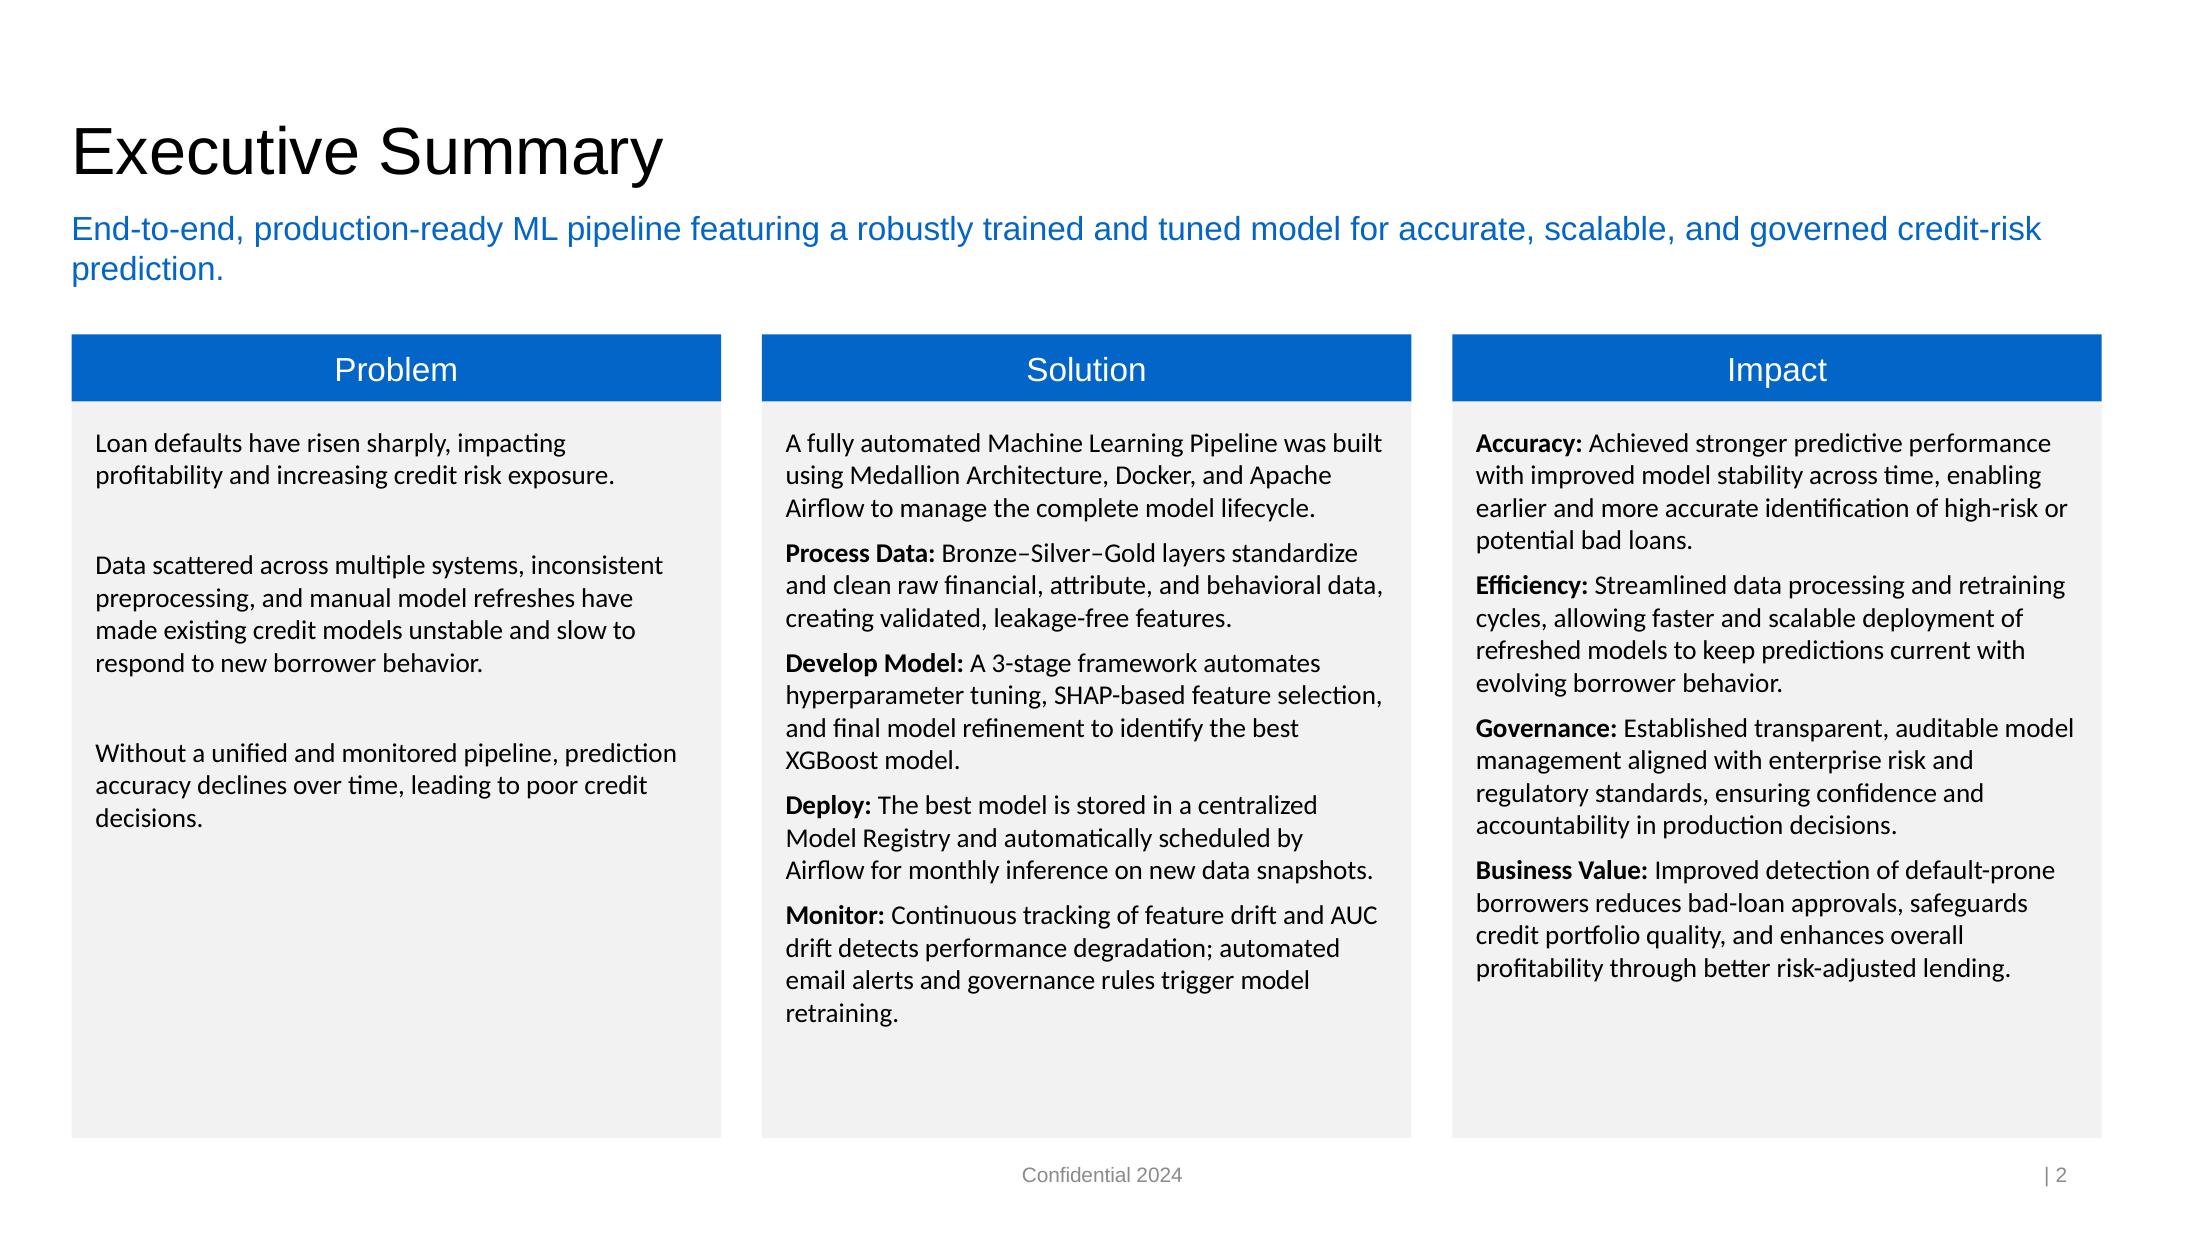

# Executive Summary
End-to-end, production-ready ML pipeline featuring a robustly trained and tuned model for accurate, scalable, and governed credit-risk prediction.
Problem
Solution
Impact
Loan defaults have risen sharply, impacting profitability and increasing credit risk exposure.

Data scattered across multiple systems, inconsistent preprocessing, and manual model refreshes have made existing credit models unstable and slow to respond to new borrower behavior.

Without a unified and monitored pipeline, prediction accuracy declines over time, leading to poor credit decisions.
A fully automated Machine Learning Pipeline was built using Medallion Architecture, Docker, and Apache Airflow to manage the complete model lifecycle.
Process Data: Bronze–Silver–Gold layers standardize and clean raw financial, attribute, and behavioral data, creating validated, leakage-free features.
Develop Model: A 3-stage framework automates hyperparameter tuning, SHAP-based feature selection, and final model refinement to identify the best XGBoost model.
Deploy: The best model is stored in a centralized Model Registry and automatically scheduled by Airflow for monthly inference on new data snapshots.
Monitor: Continuous tracking of feature drift and AUC drift detects performance degradation; automated email alerts and governance rules trigger model retraining.
Accuracy: Achieved stronger predictive performance with improved model stability across time, enabling earlier and more accurate identification of high-risk or potential bad loans.
Efficiency: Streamlined data processing and retraining cycles, allowing faster and scalable deployment of refreshed models to keep predictions current with evolving borrower behavior.
Governance: Established transparent, auditable model management aligned with enterprise risk and regulatory standards, ensuring confidence and accountability in production decisions.
Business Value: Improved detection of default-prone borrowers reduces bad-loan approvals, safeguards credit portfolio quality, and enhances overall profitability through better risk-adjusted lending.
Confidential 2024
| 2